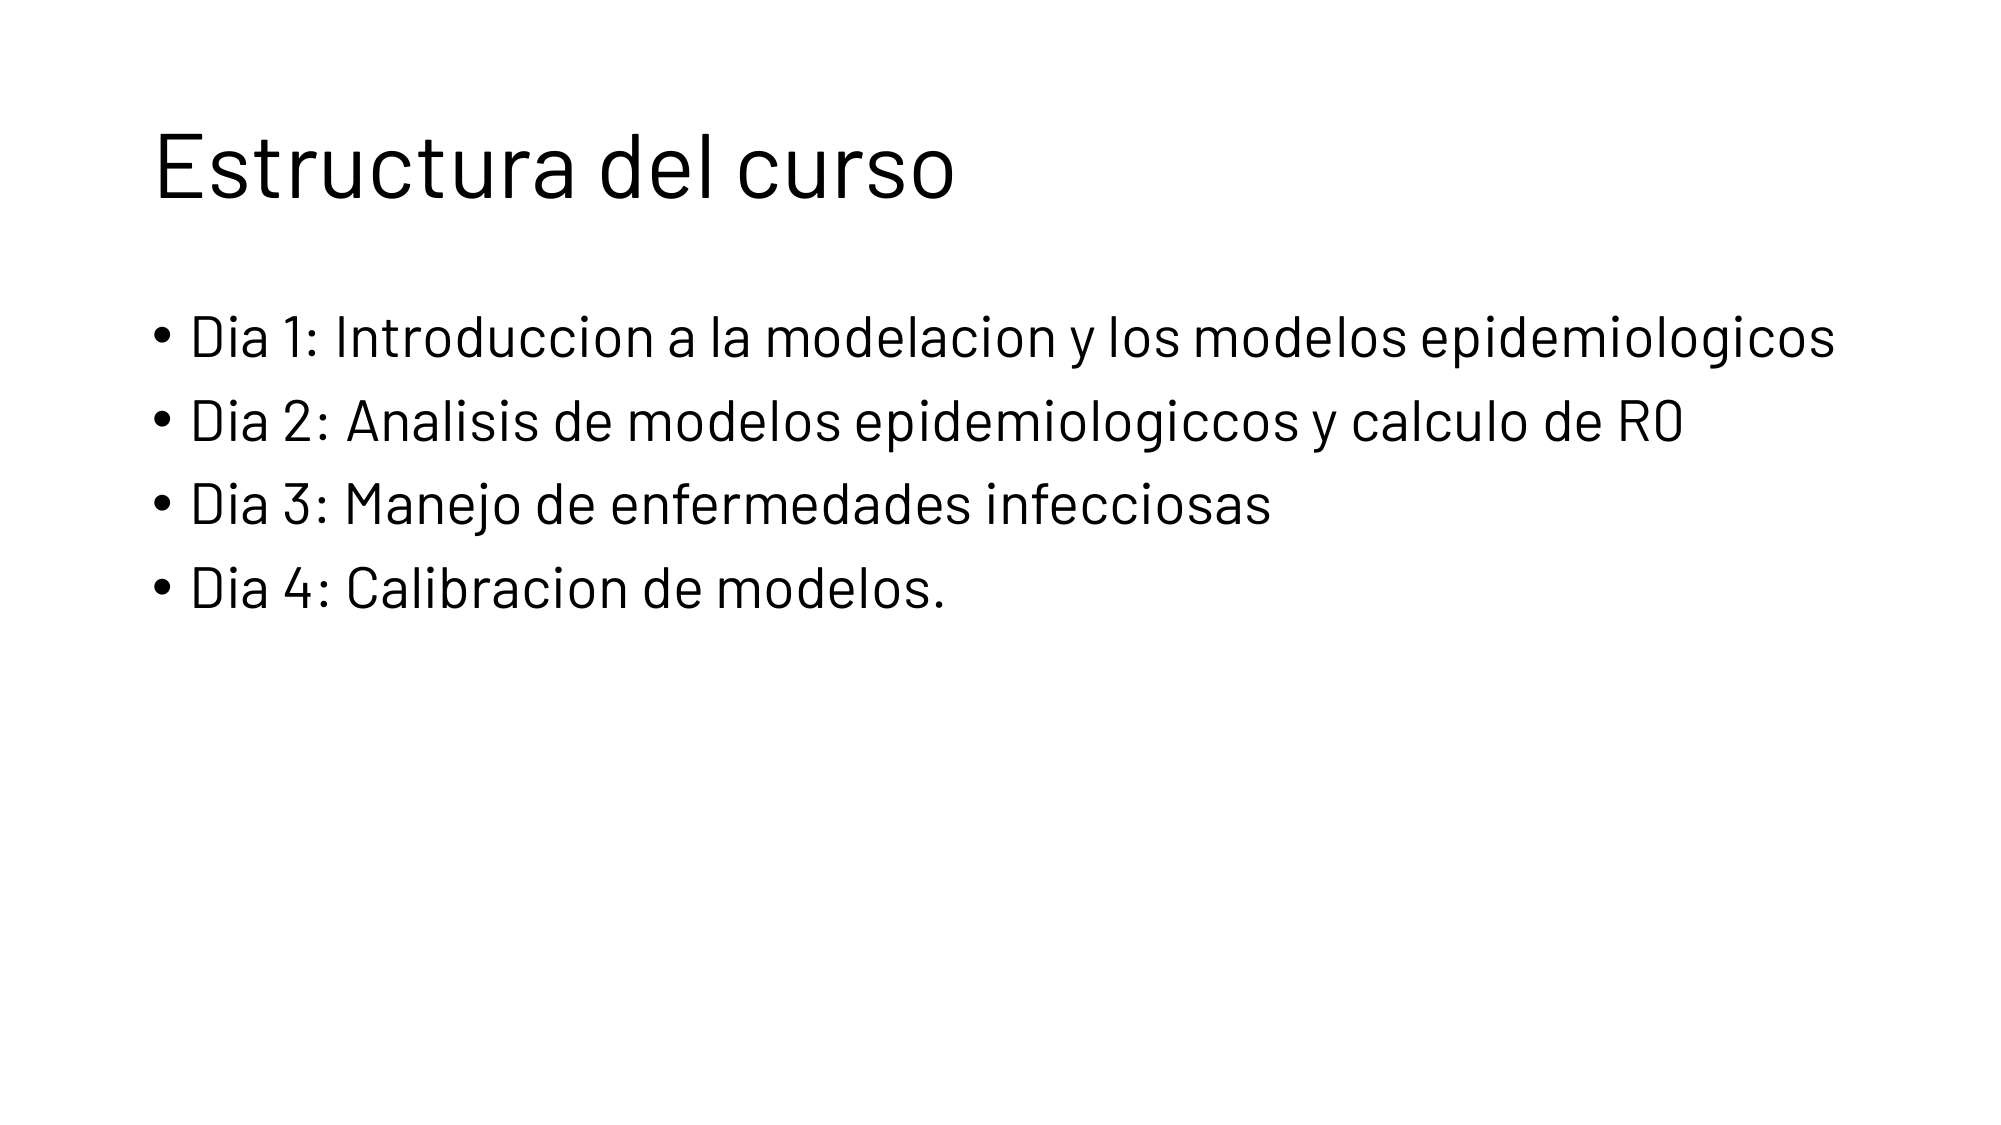

# Estructura del curso
Dia 1: Introduccion a la modelacion y los modelos epidemiologicos
Dia 2: Analisis de modelos epidemiologiccos y calculo de R0
Dia 3: Manejo de enfermedades infecciosas
Dia 4: Calibracion de modelos.